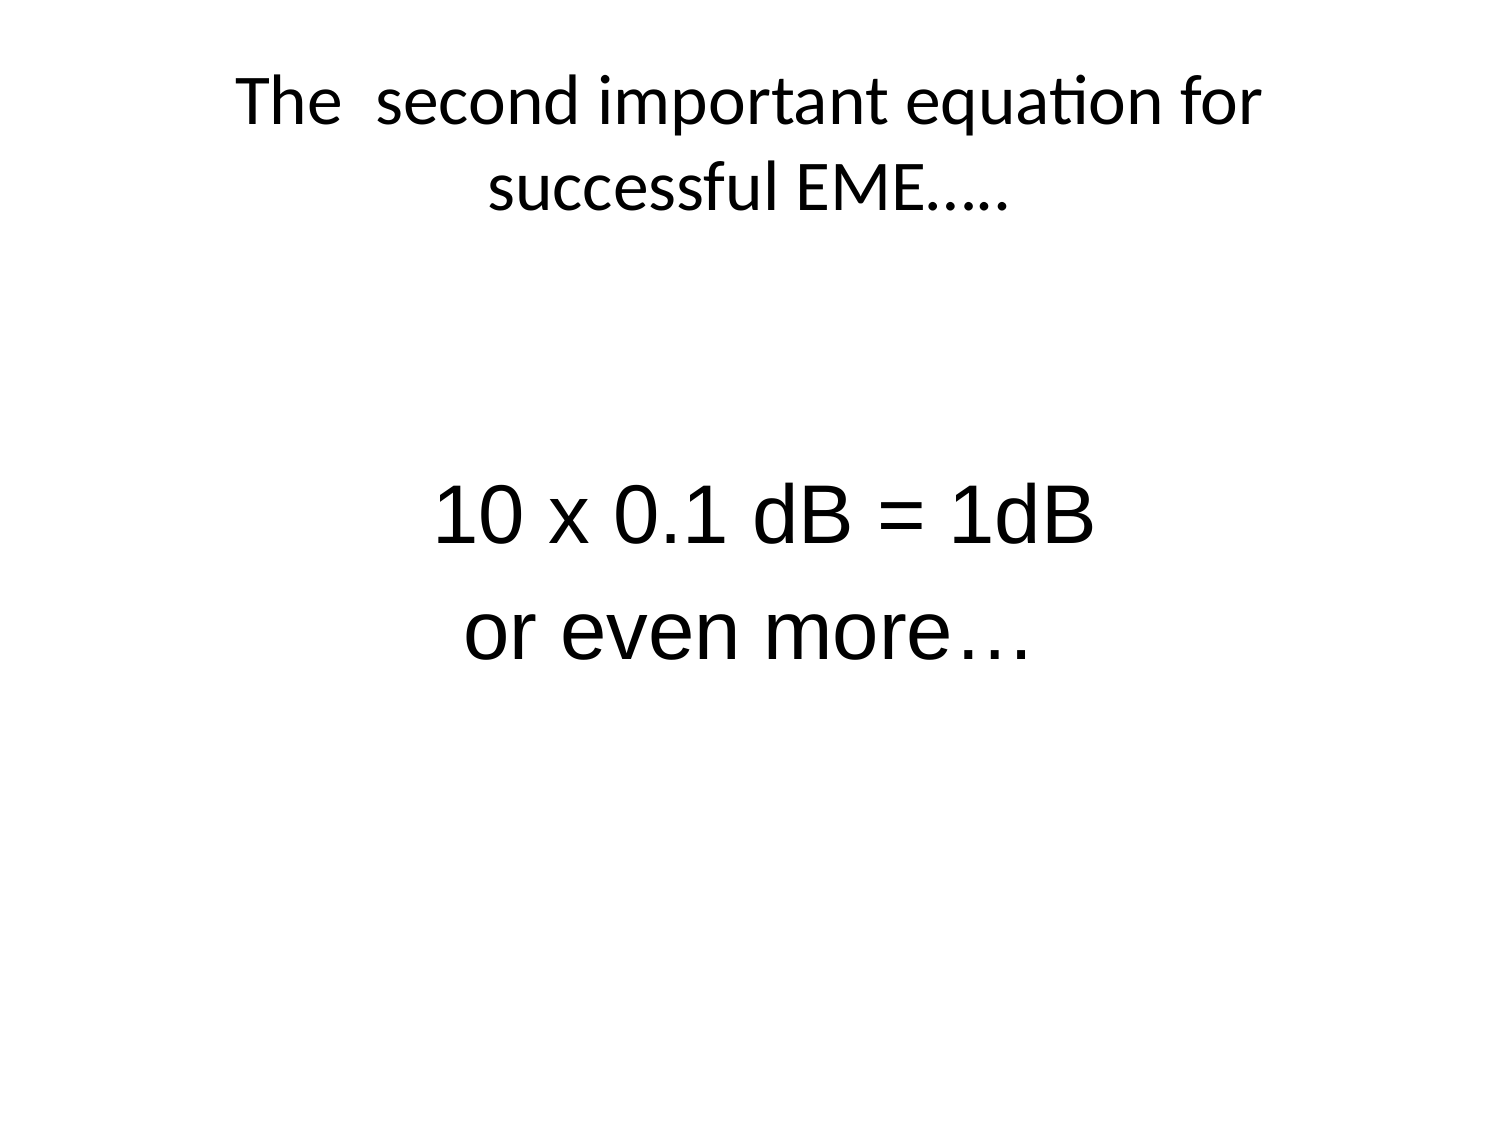

# The  second important equation for successful EME…..

  10 x 0.1 dB = 1dB
or even more…